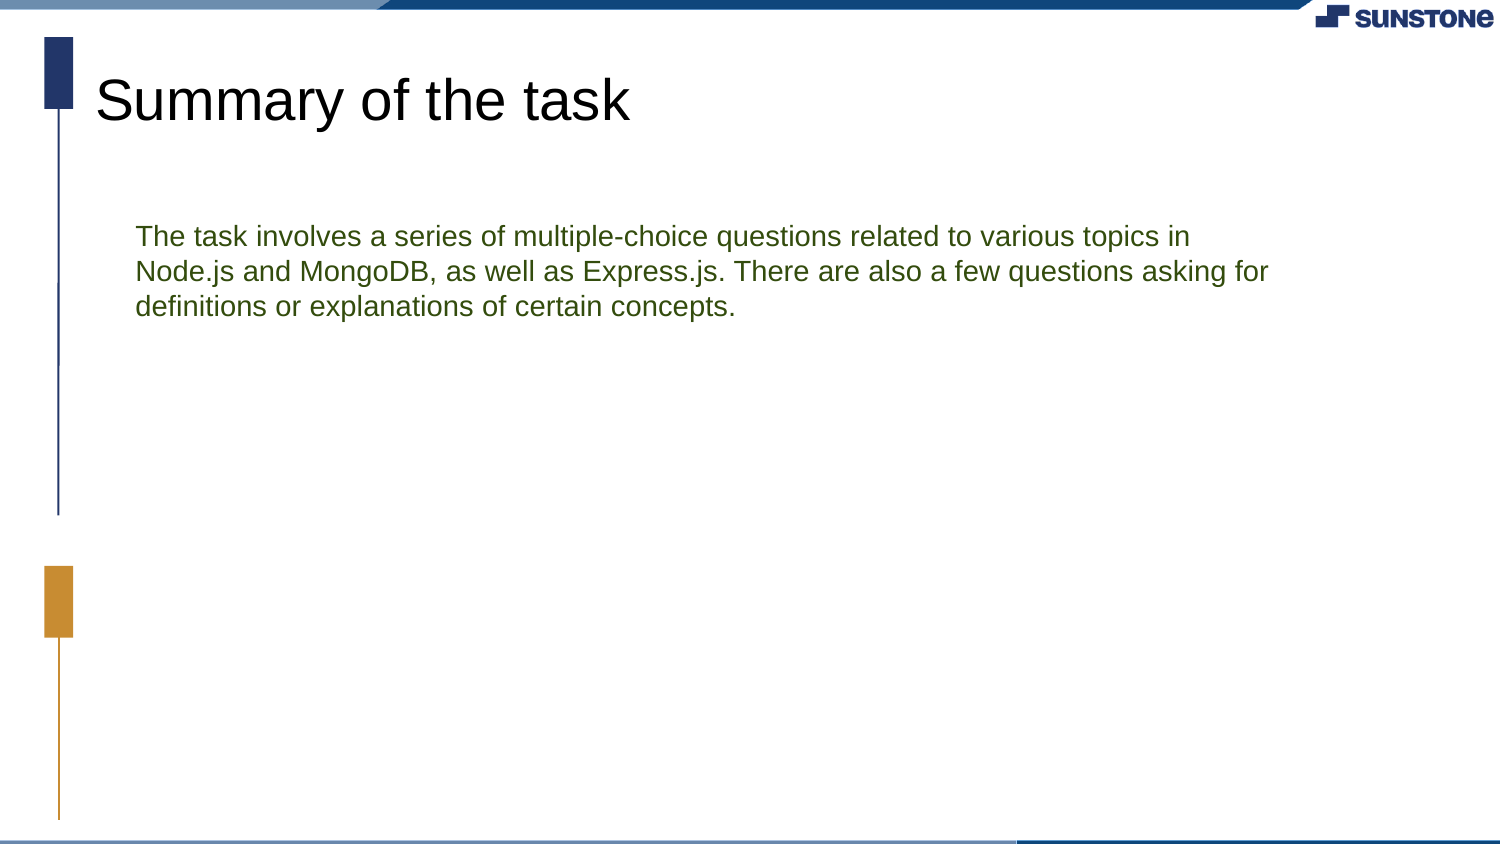

Summary of the task
The task involves a series of multiple-choice questions related to various topics in Node.js and MongoDB, as well as Express.js. There are also a few questions asking for definitions or explanations of certain concepts.